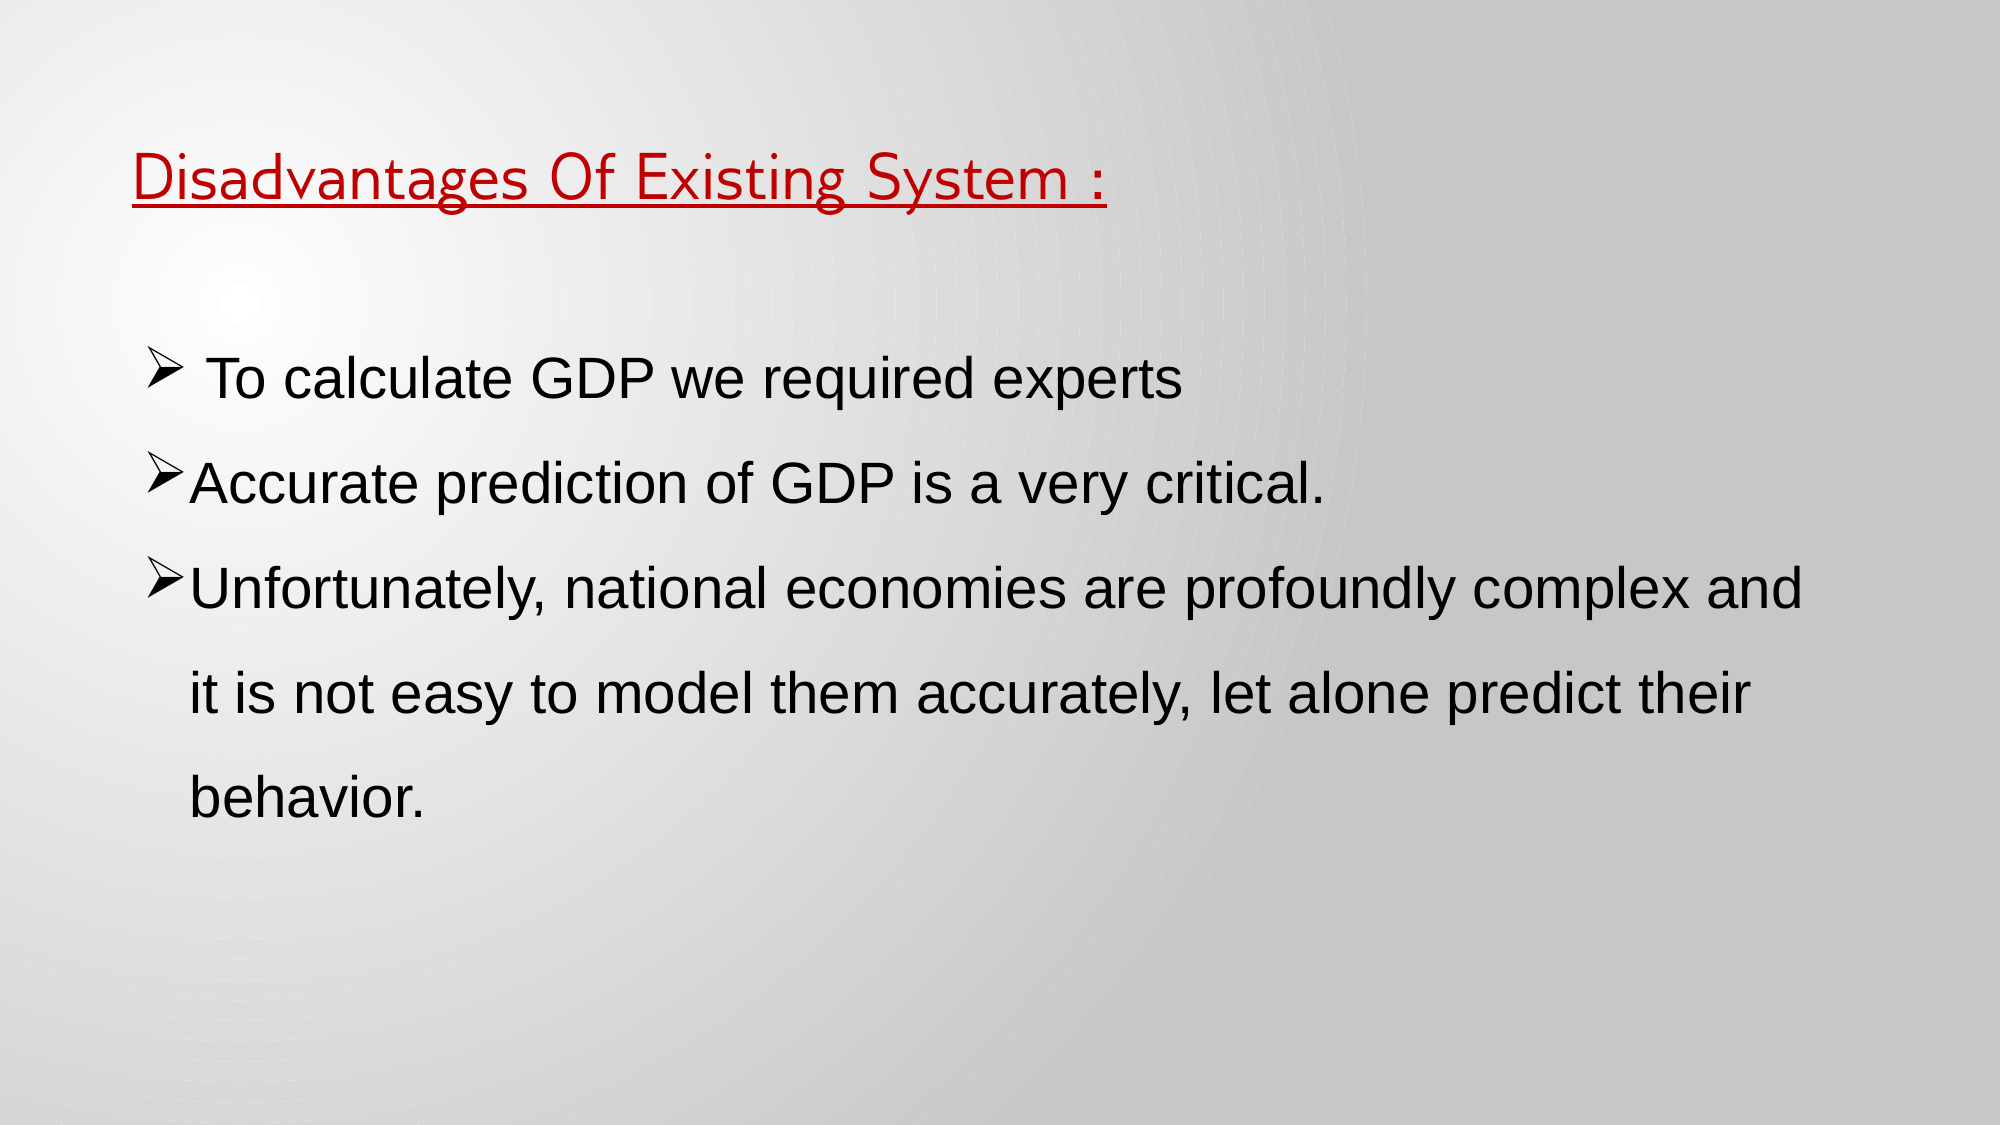

Disadvantages Of Existing System :
 To calculate GDP we required experts
Accurate prediction of GDP is a very critical.
Unfortunately, national economies are profoundly complex and it is not easy to model them accurately, let alone predict their behavior.